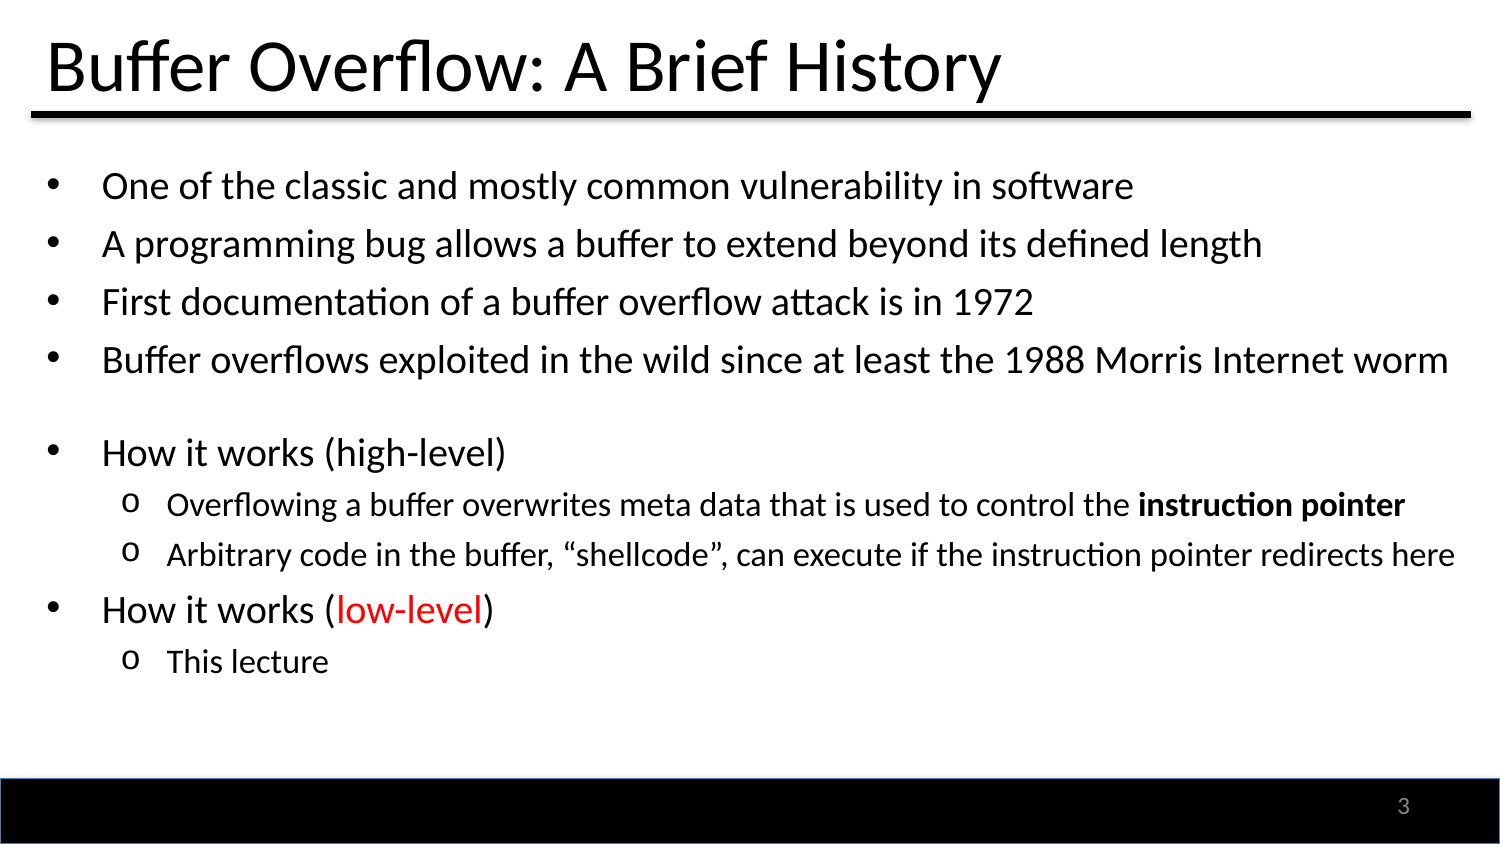

# Buffer Overflow: A Brief History
One of the classic and mostly common vulnerability in software
A programming bug allows a buffer to extend beyond its defined length
First documentation of a buffer overflow attack is in 1972
Buffer overflows exploited in the wild since at least the 1988 Morris Internet worm

How it works (high-level)
Overflowing a buffer overwrites meta data that is used to control the instruction pointer
Arbitrary code in the buffer, “shellcode”, can execute if the instruction pointer redirects here
How it works (low-level)
This lecture
3